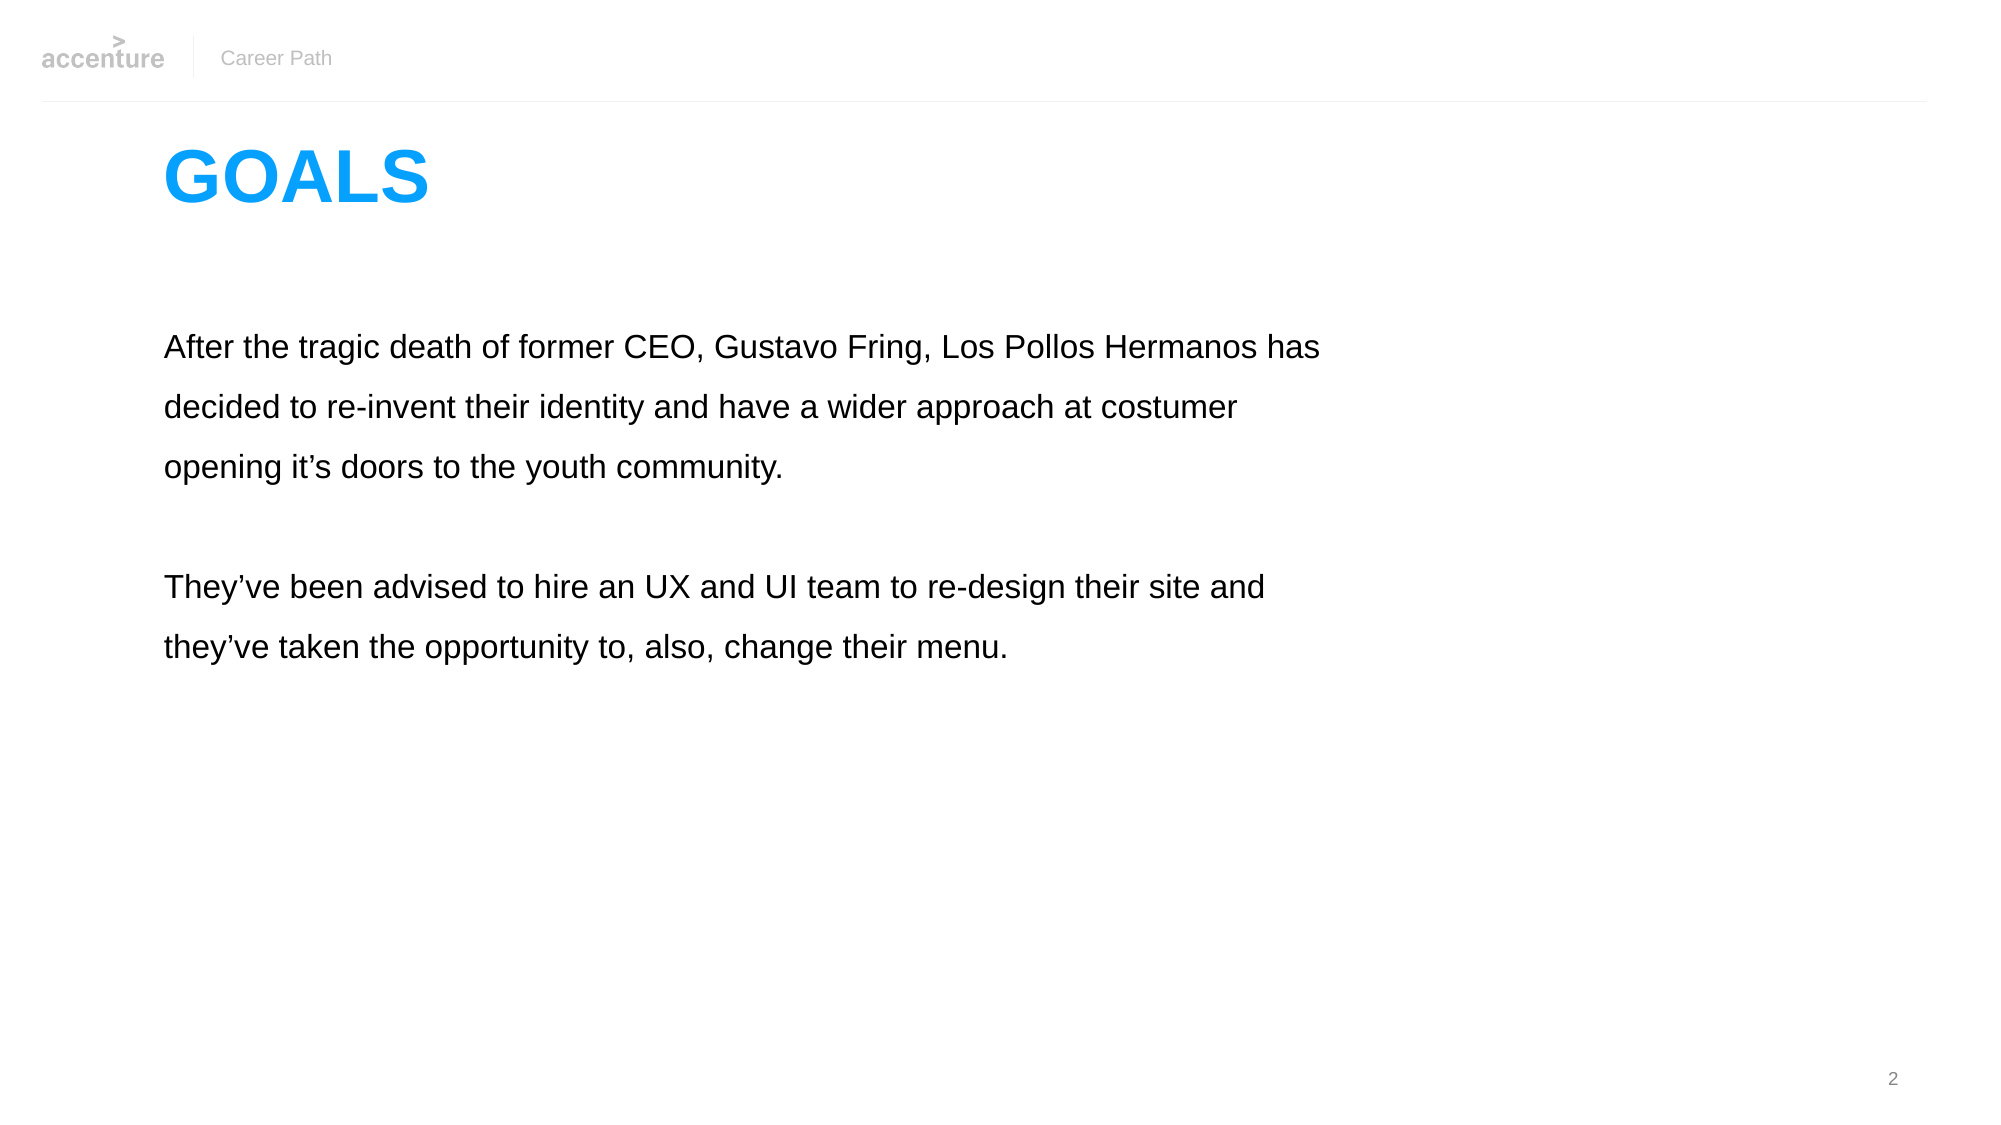

# GOALs
After the tragic death of former CEO, Gustavo Fring, Los Pollos Hermanos has decided to re-invent their identity and have a wider approach at costumer opening it’s doors to the youth community.

They’ve been advised to hire an UX and UI team to re-design their site and they’ve taken the opportunity to, also, change their menu.